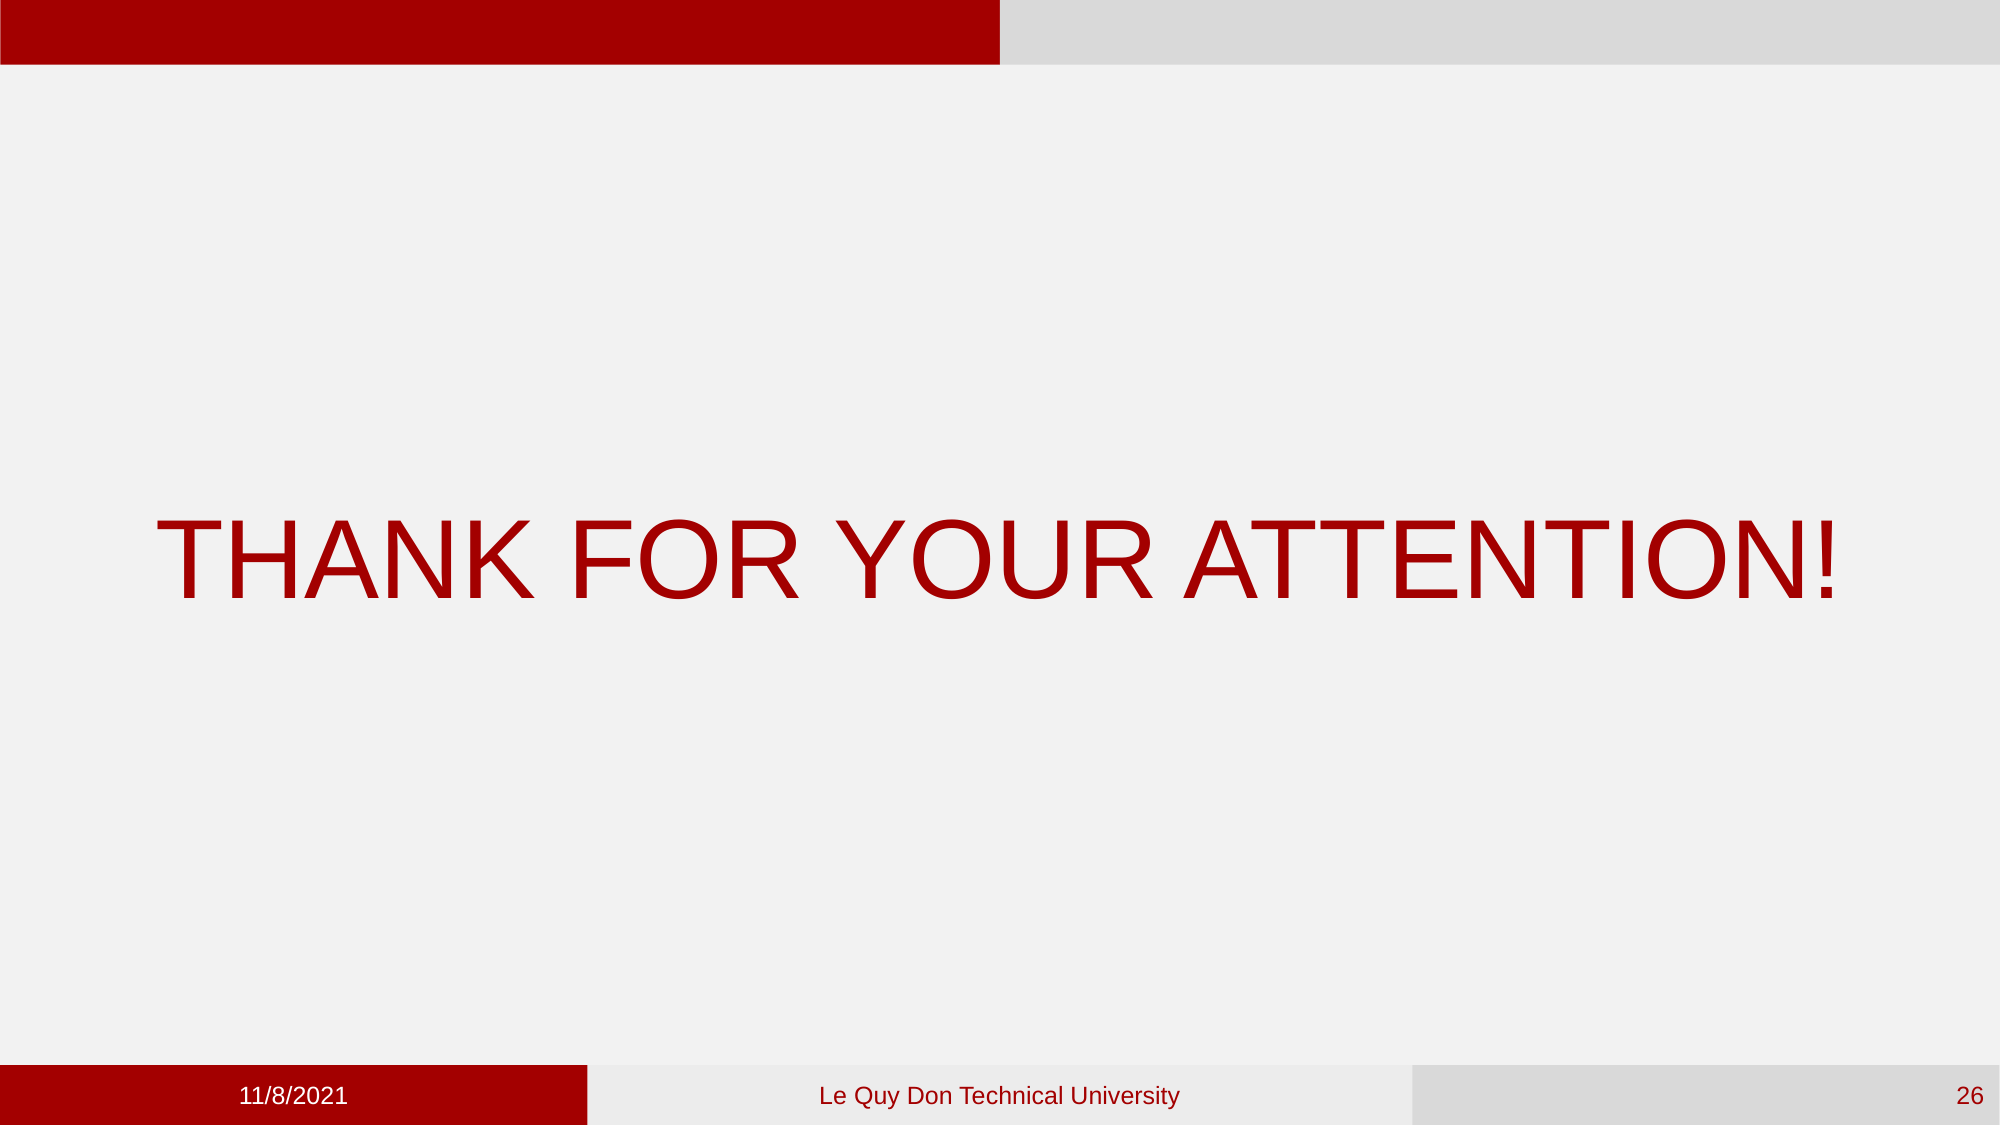

# THANK FOR YOUR ATTENTION!
11/8/2021
Le Quy Don Technical University
26